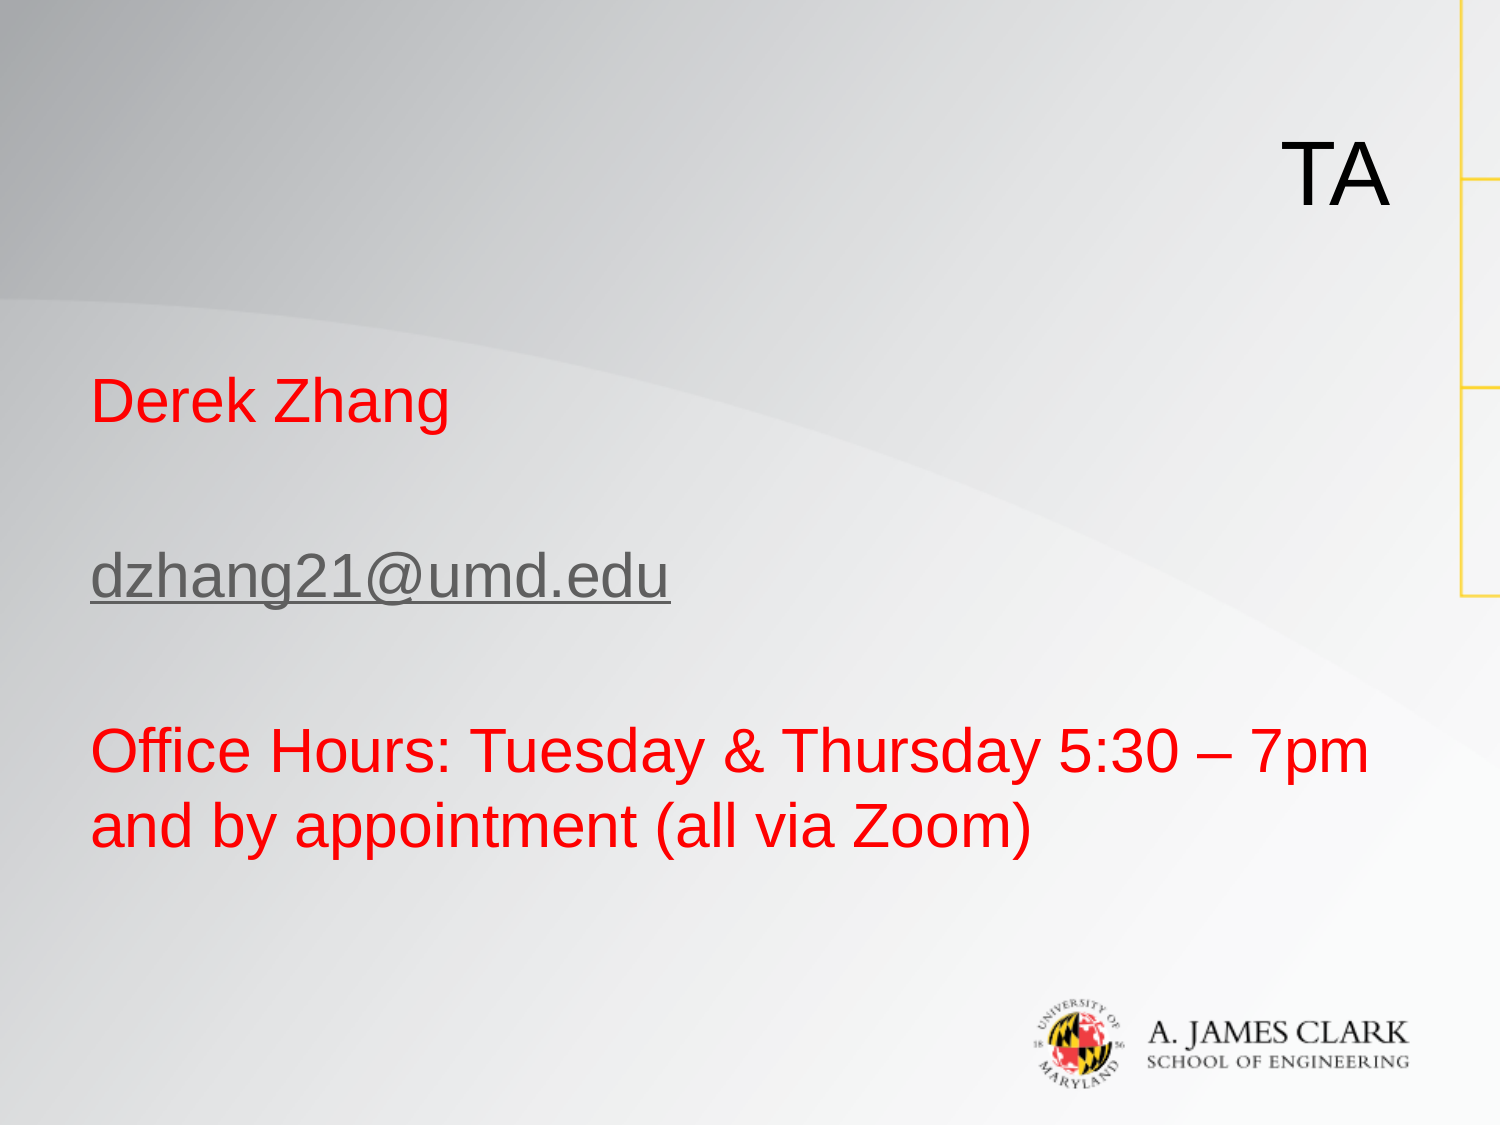

# TA
Derek Zhang

dzhang21@umd.edu

Office Hours: Tuesday & Thursday 5:30 – 7pm and by appointment (all via Zoom)